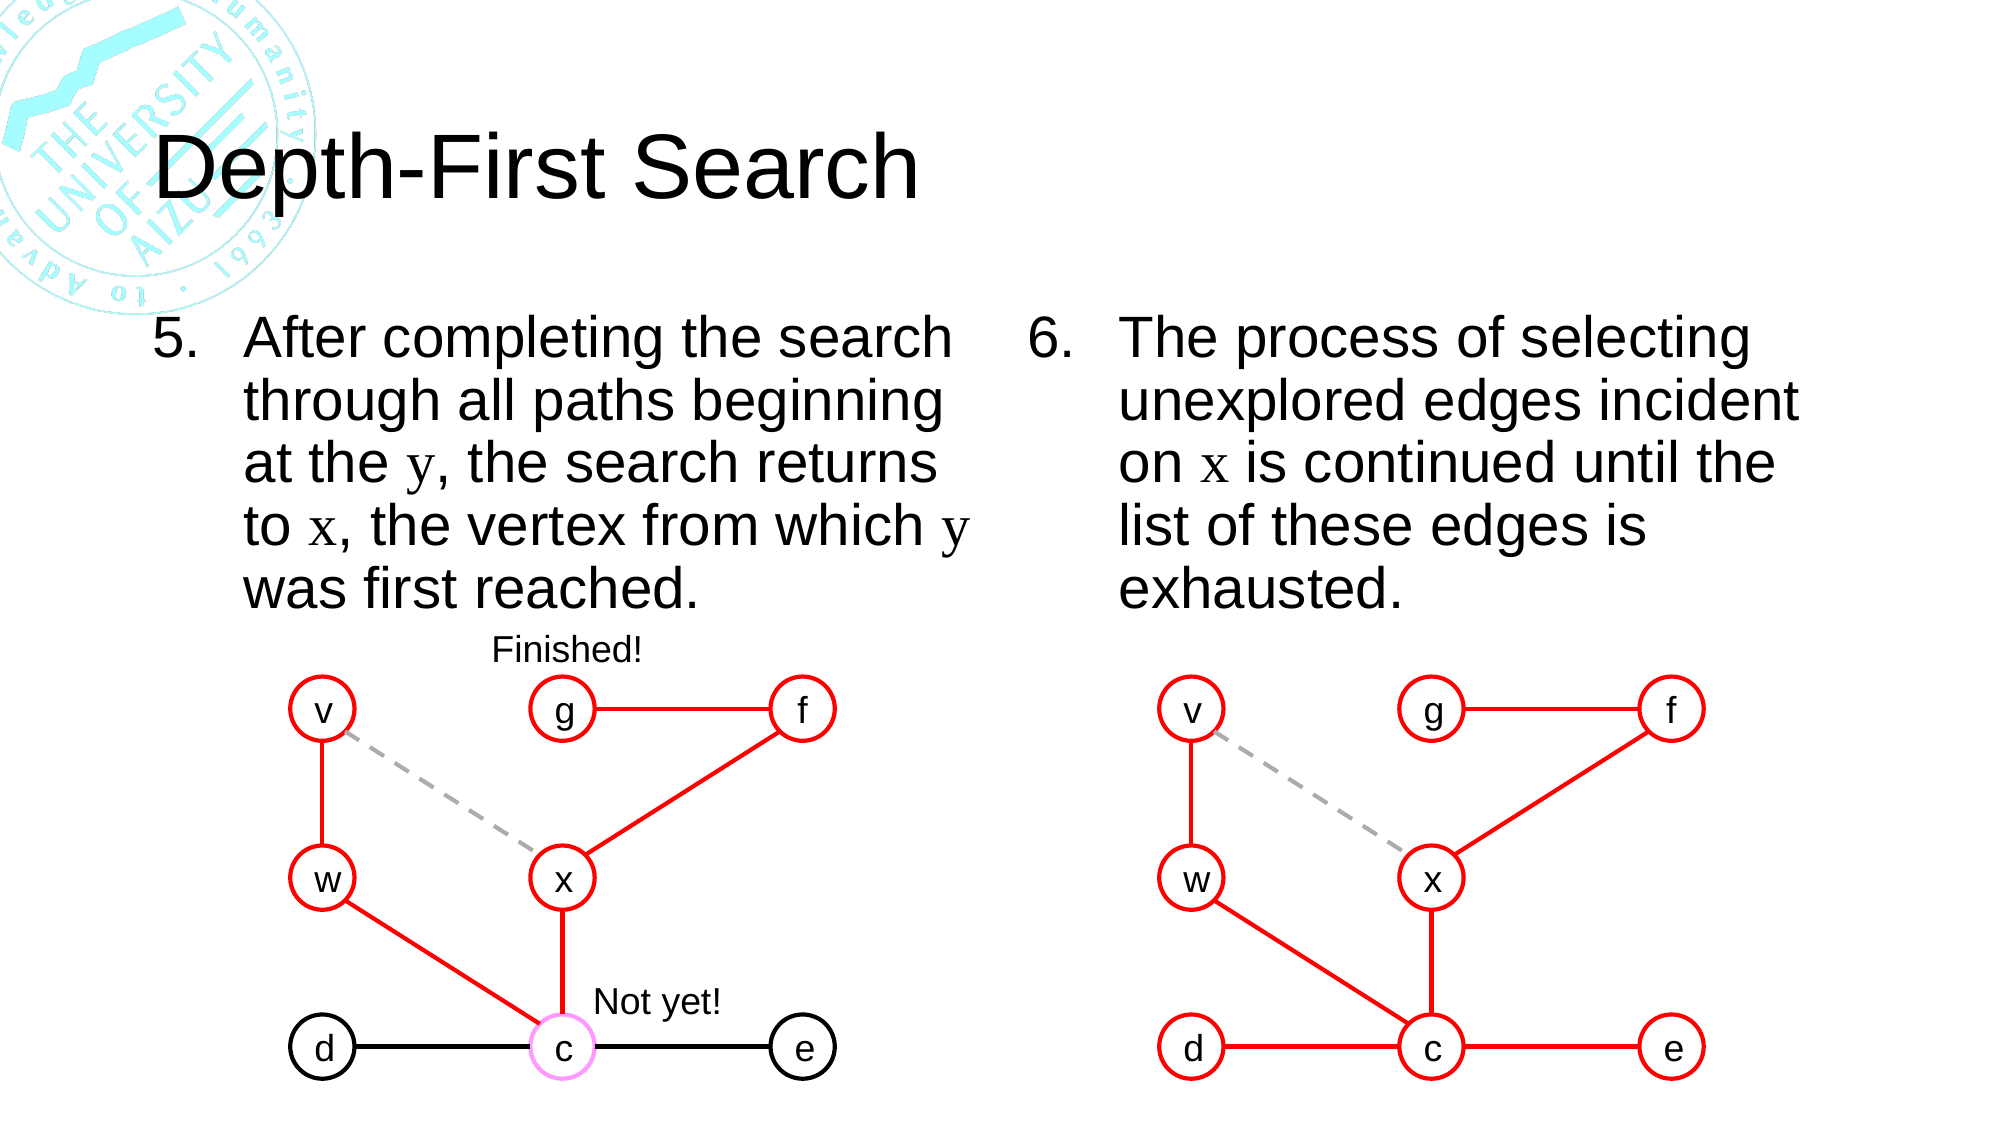

# Depth-First Search
After completing the search through all paths beginning at the y, the search returns to x, the vertex from which y was first reached.
The process of selecting unexplored edges incident on x is continued until the list of these edges is exhausted.
Finished!
v
g
f
w
x
d
c
e
v
g
f
w
x
d
c
e
Not yet!